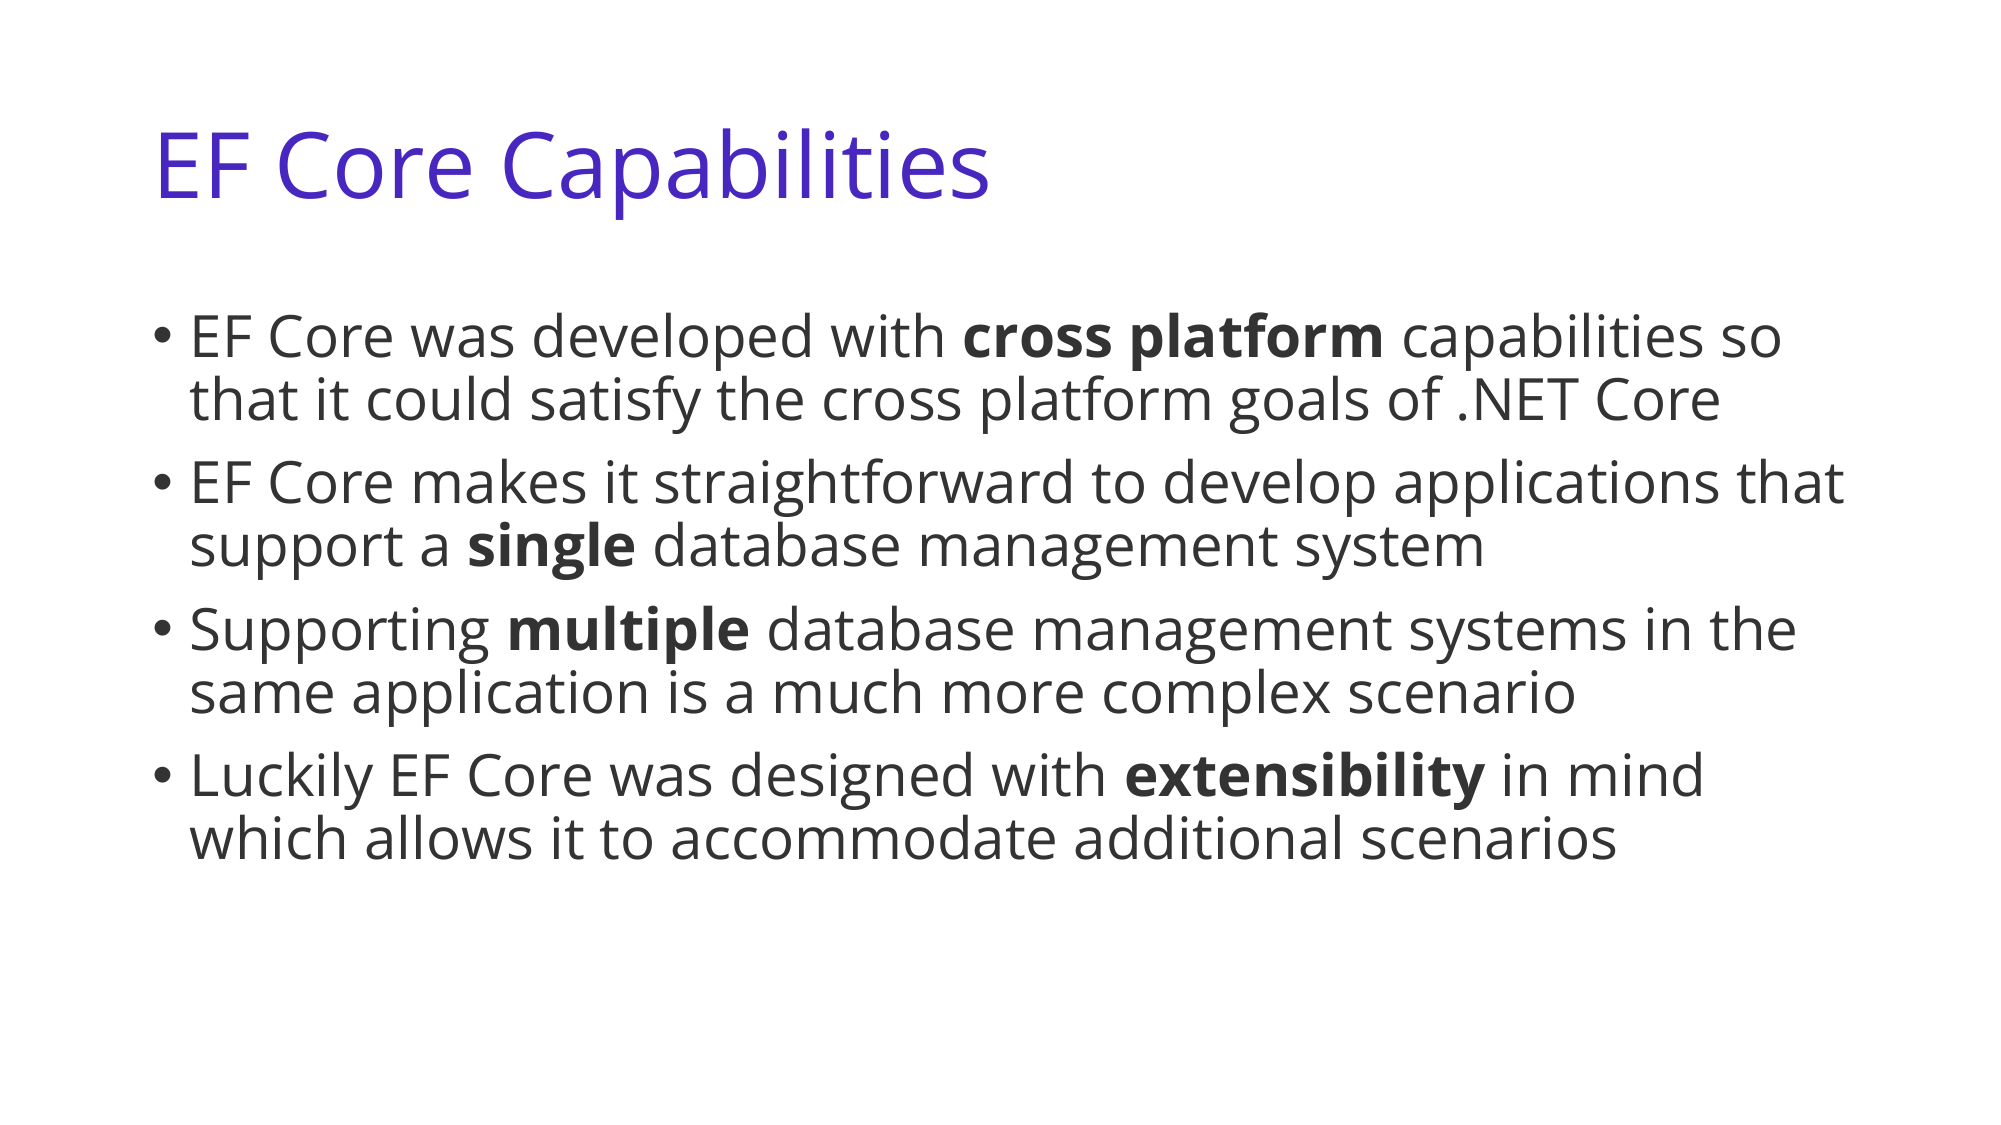

# EF Core Capabilities
EF Core was developed with cross platform capabilities so that it could satisfy the cross platform goals of .NET Core
EF Core makes it straightforward to develop applications that support a single database management system
Supporting multiple database management systems in the same application is a much more complex scenario
Luckily EF Core was designed with extensibility in mind which allows it to accommodate additional scenarios